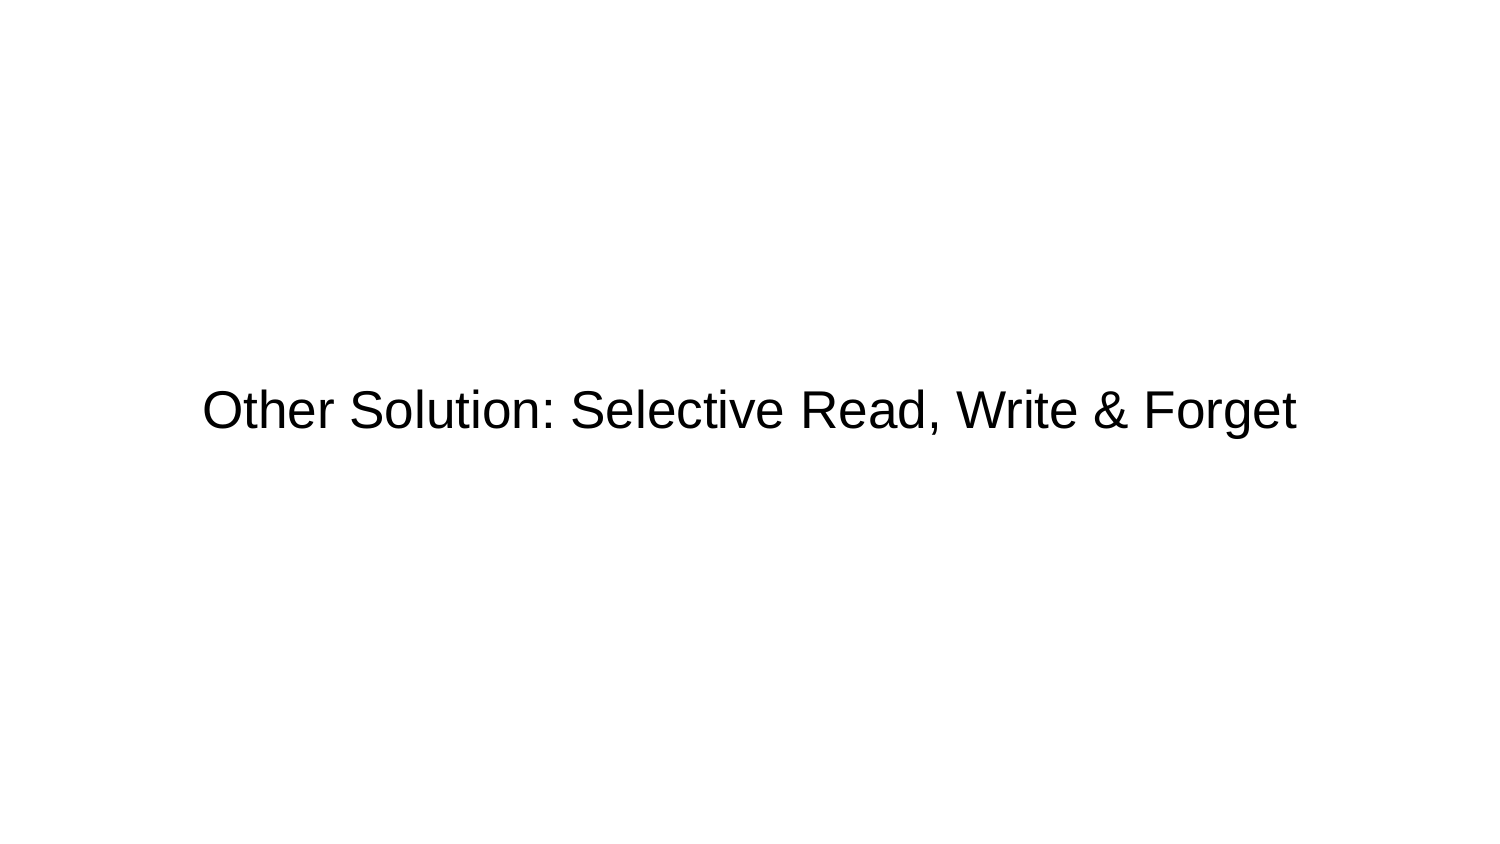

# Other Solution: Selective Read, Write & Forget